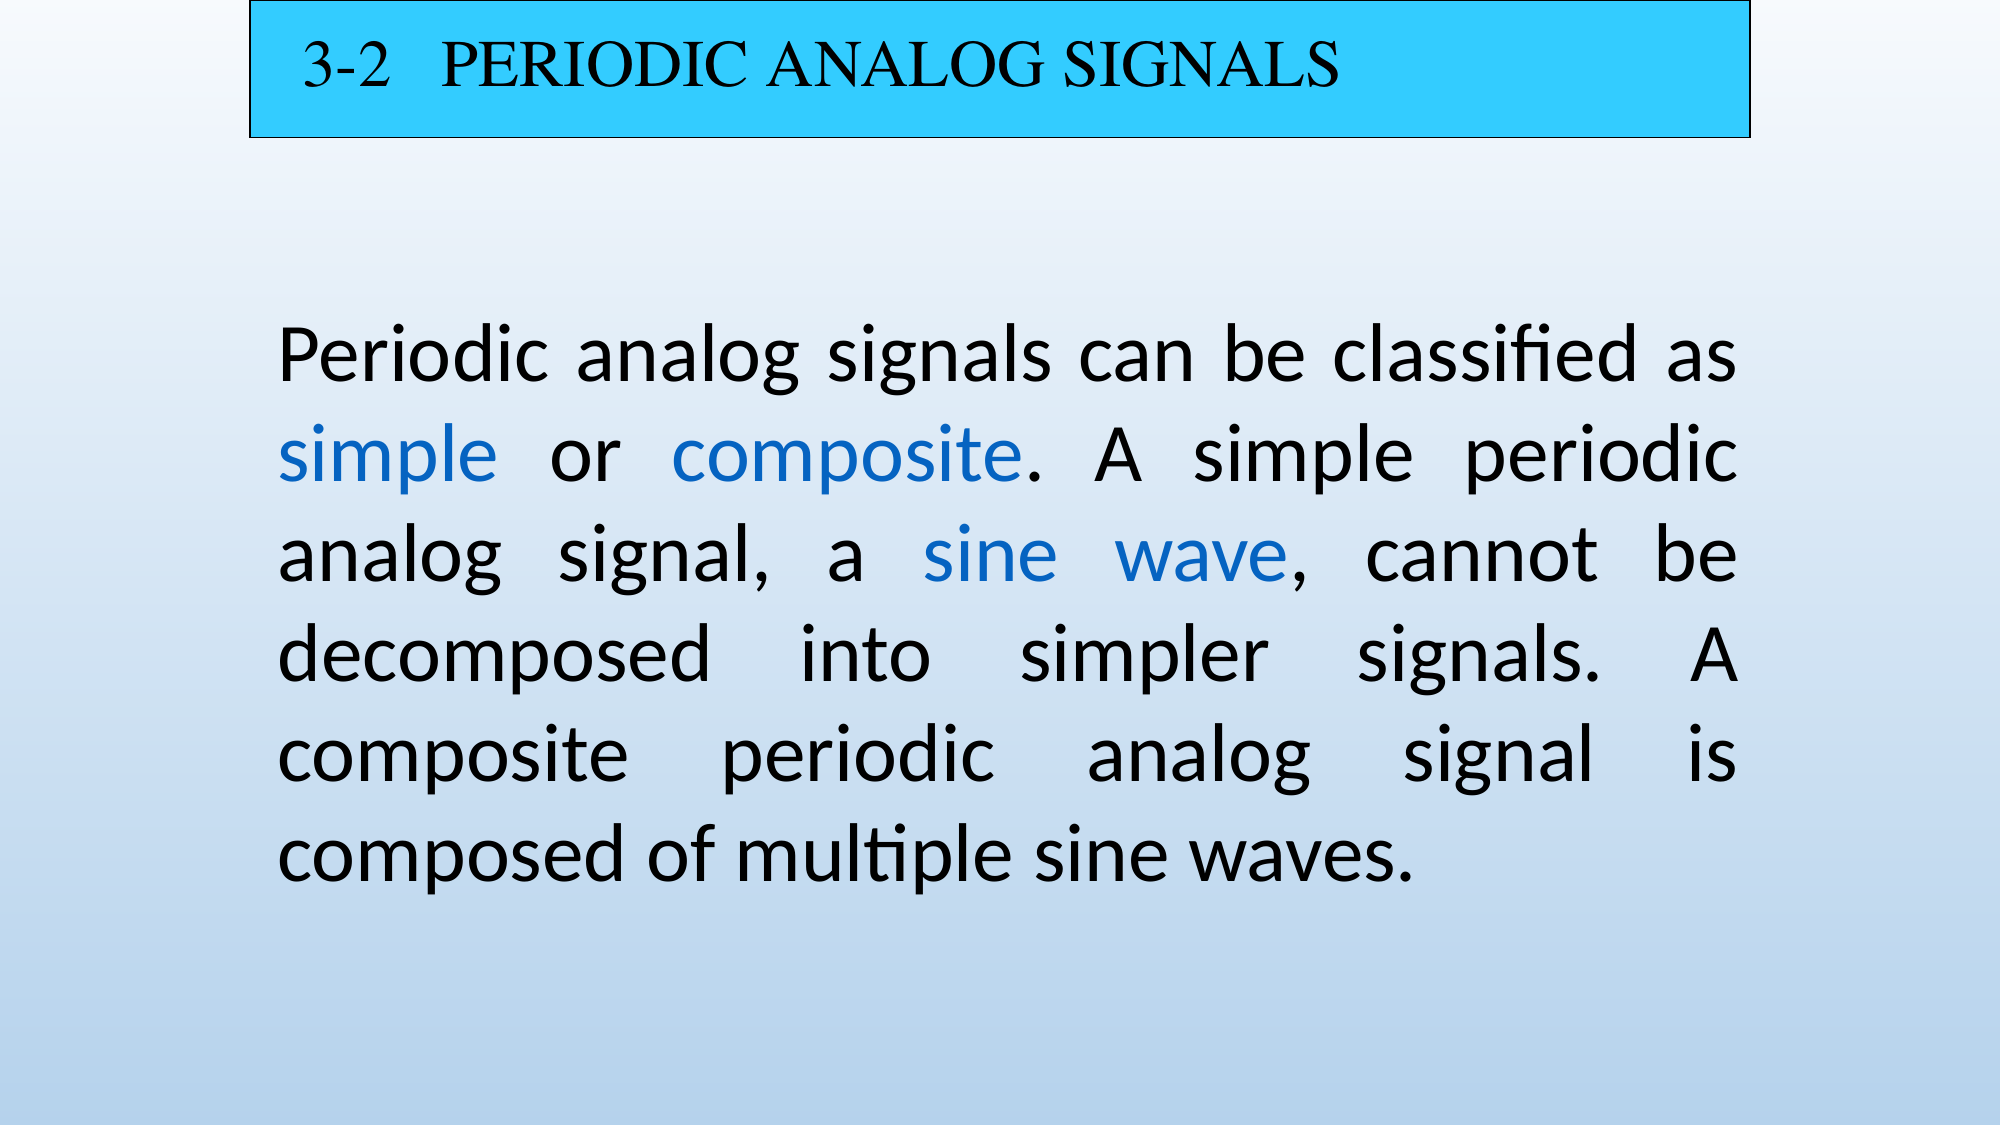

3-2   PERIODIC ANALOG SIGNALS
Periodic analog signals can be classified as simple or composite. A simple periodic analog signal, a sine wave, cannot be decomposed into simpler signals. A composite periodic analog signal is composed of multiple sine waves.